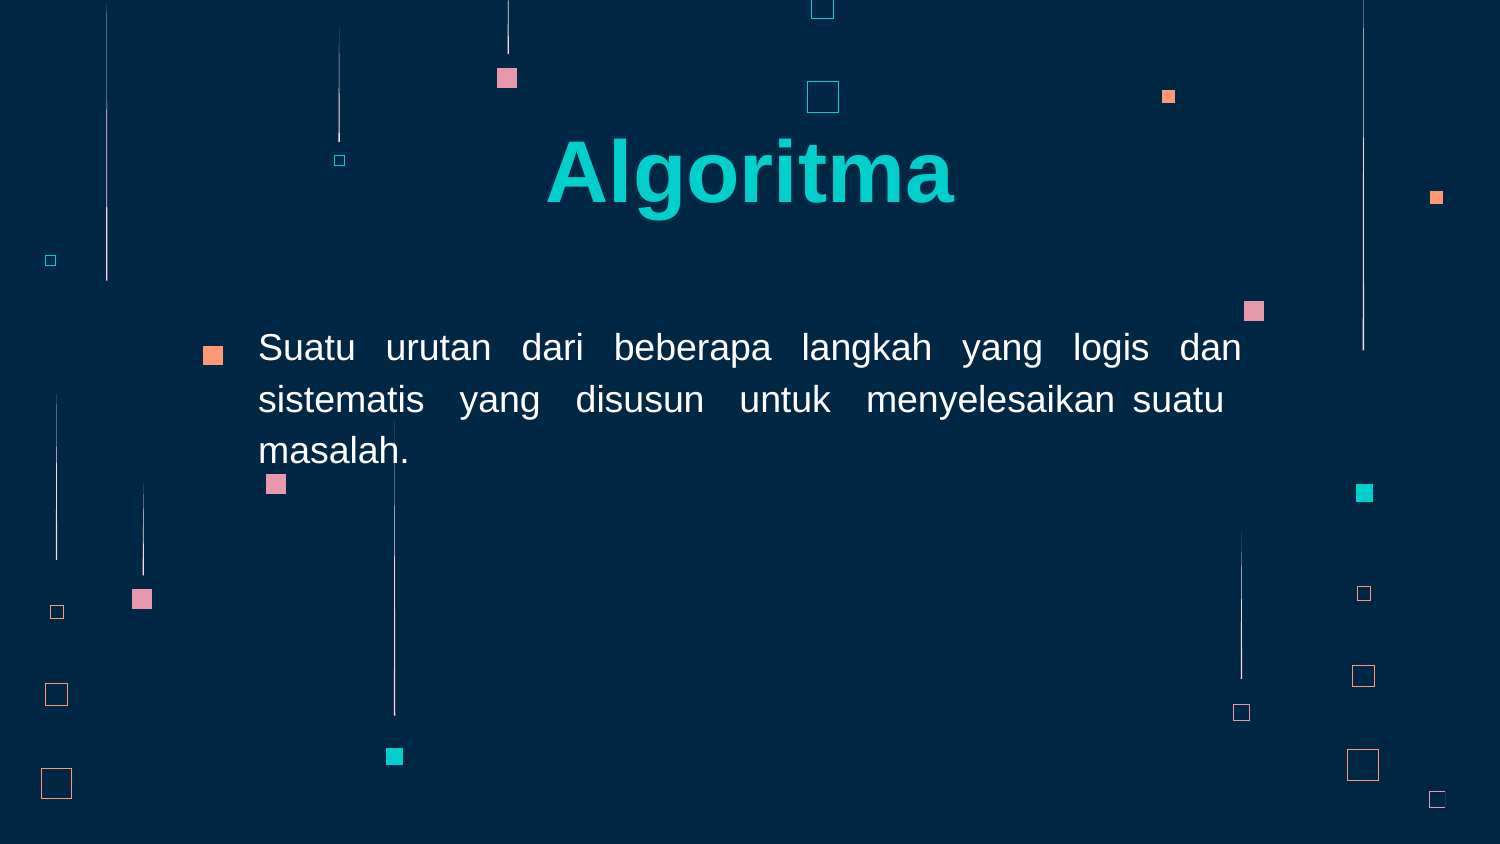

Algoritma
Suatu urutan dari beberapa langkah yang logis dan sistematis  yang  disusun  untuk  menyelesaikan suatu  masalah.